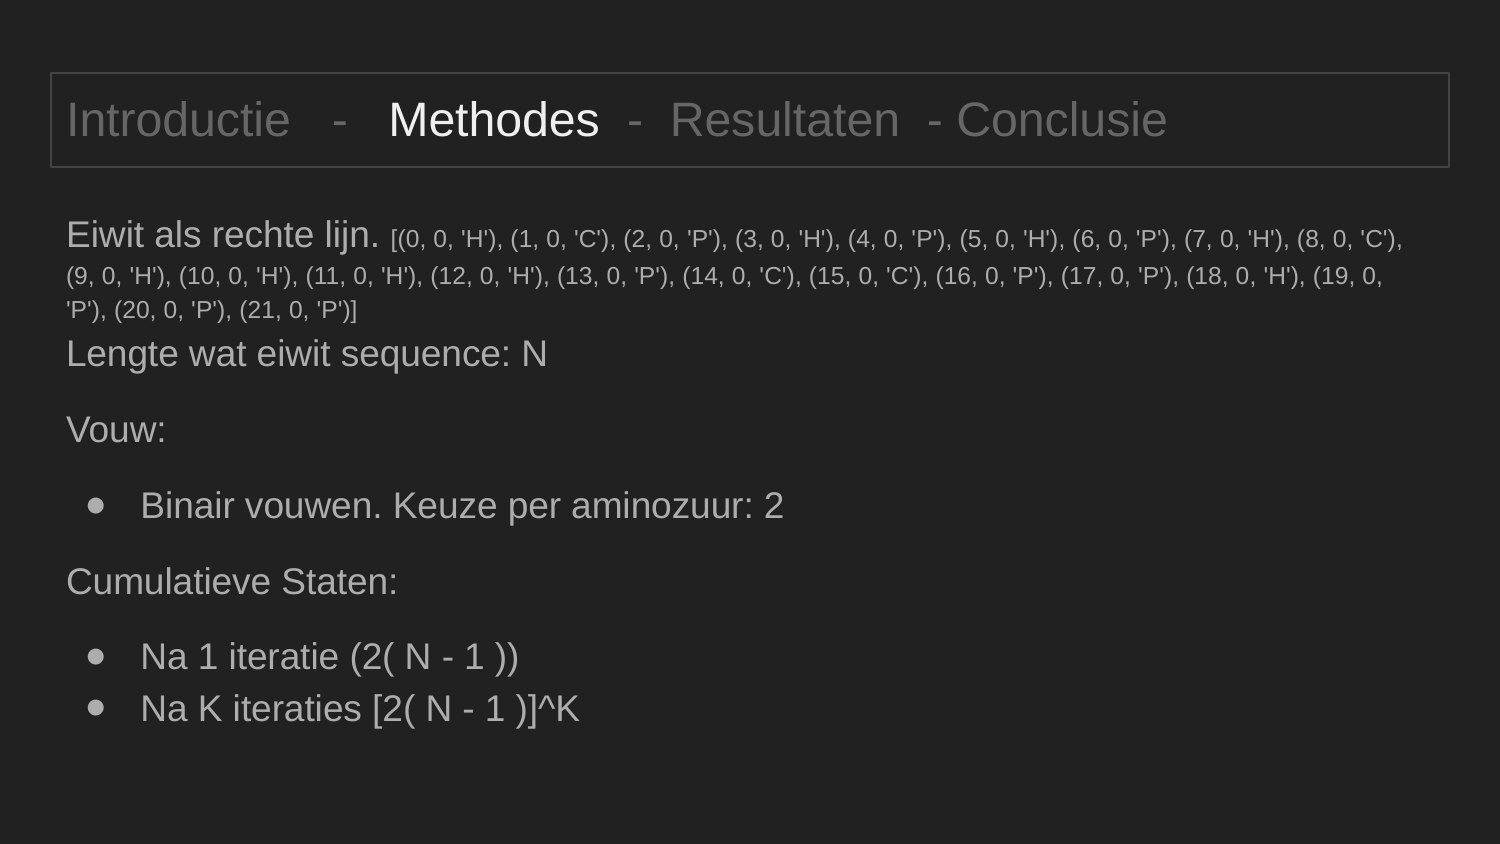

# Introductie   -   Methodes  -  Resultaten  - Conclusie

Eiwit als rechte lijn. [(0, 0, 'H'), (1, 0, 'C'), (2, 0, 'P'), (3, 0, 'H'), (4, 0, 'P'), (5, 0, 'H'), (6, 0, 'P'), (7, 0, 'H'), (8, 0, 'C'), (9, 0, 'H'), (10, 0, 'H'), (11, 0, 'H'), (12, 0, 'H'), (13, 0, 'P'), (14, 0, 'C'), (15, 0, 'C'), (16, 0, 'P'), (17, 0, 'P'), (18, 0, 'H'), (19, 0, 'P'), (20, 0, 'P'), (21, 0, 'P')]
Lengte wat eiwit sequence: N
Vouw:
Binair vouwen. Keuze per aminozuur: 2
Cumulatieve Staten:
Na 1 iteratie (2( N - 1 ))
Na K iteraties [2( N - 1 )]^K